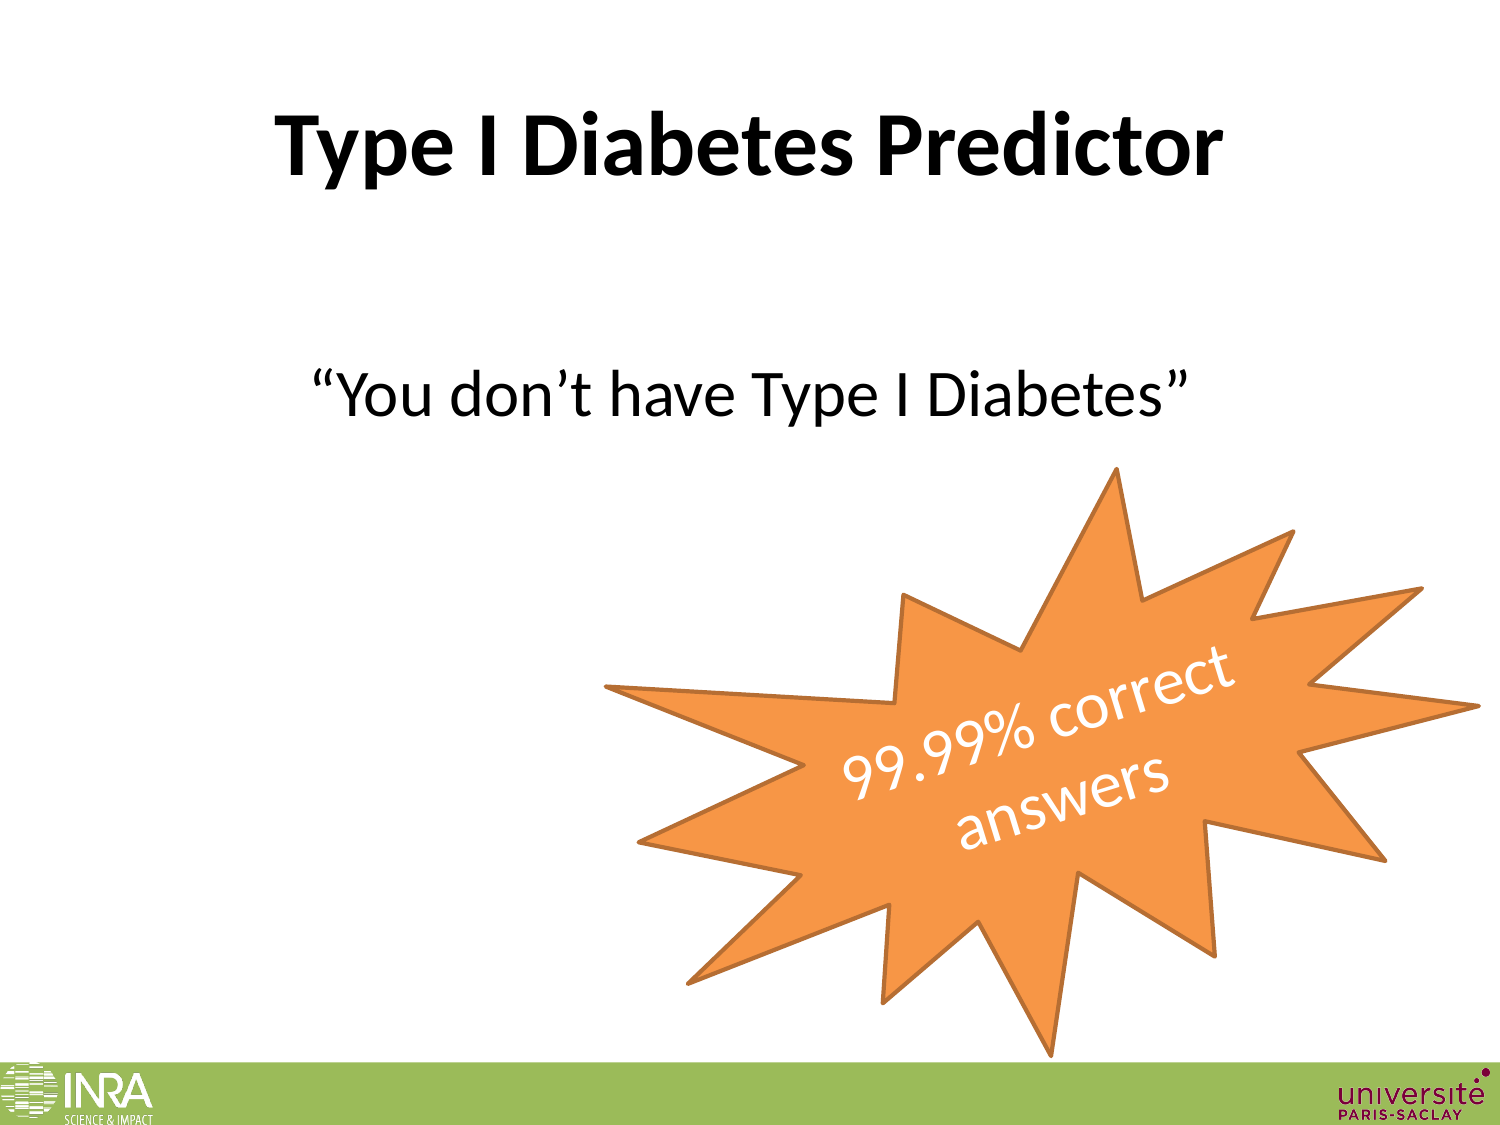

# Type I Diabetes Predictor
“You don’t have Type I Diabetes”
99.99% correct answers